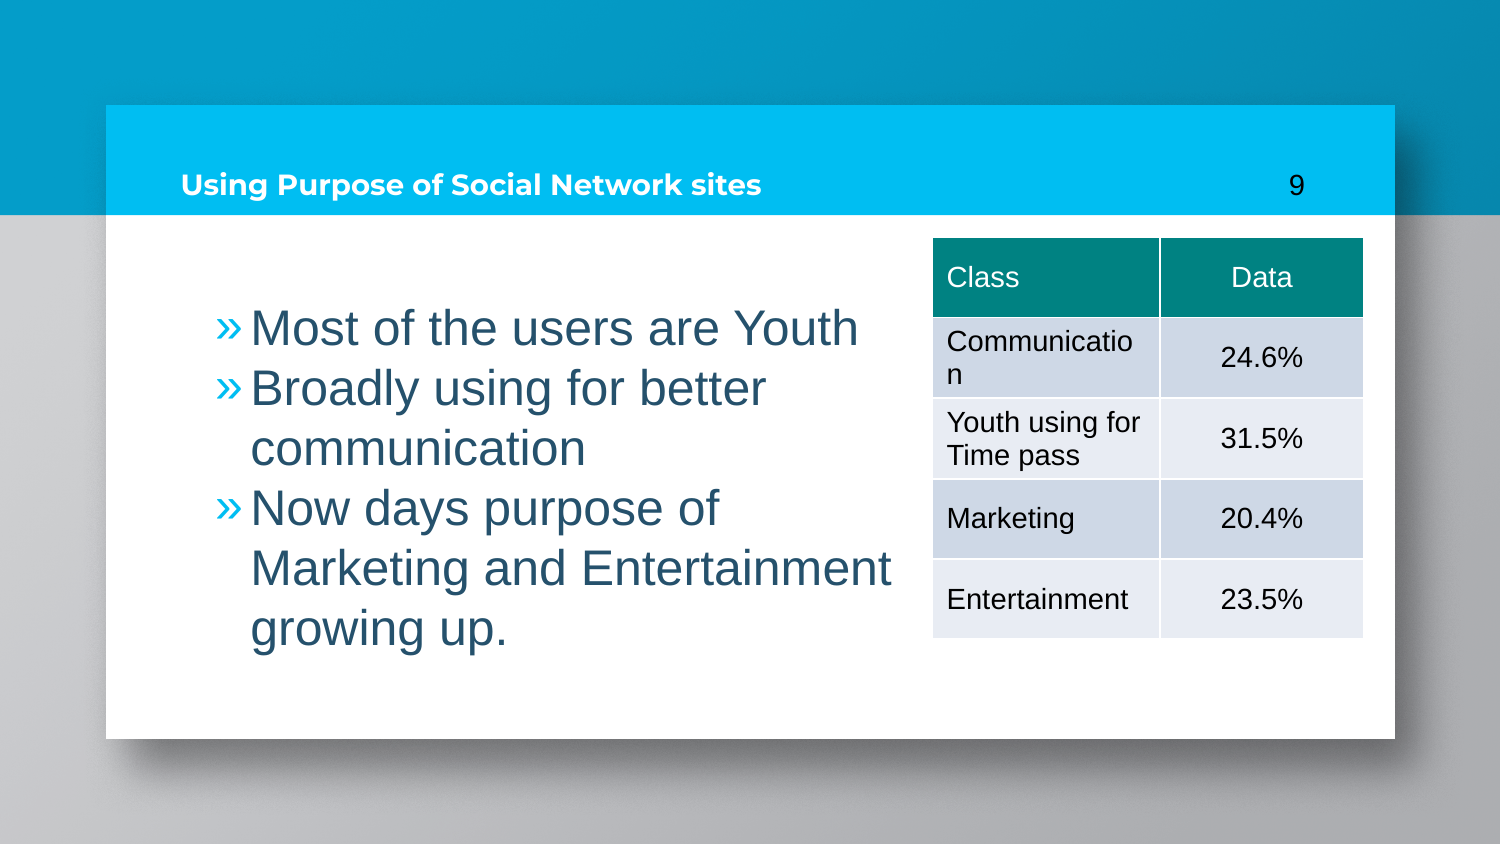

# Using Purpose of Social Network sites
9
| Class | Data |
| --- | --- |
| Communication | 24.6% |
| Youth using for Time pass | 31.5% |
| Marketing | 20.4% |
| Entertainment | 23.5% |
Most of the users are Youth
Broadly using for better communication
Now days purpose of Marketing and Entertainment growing up.